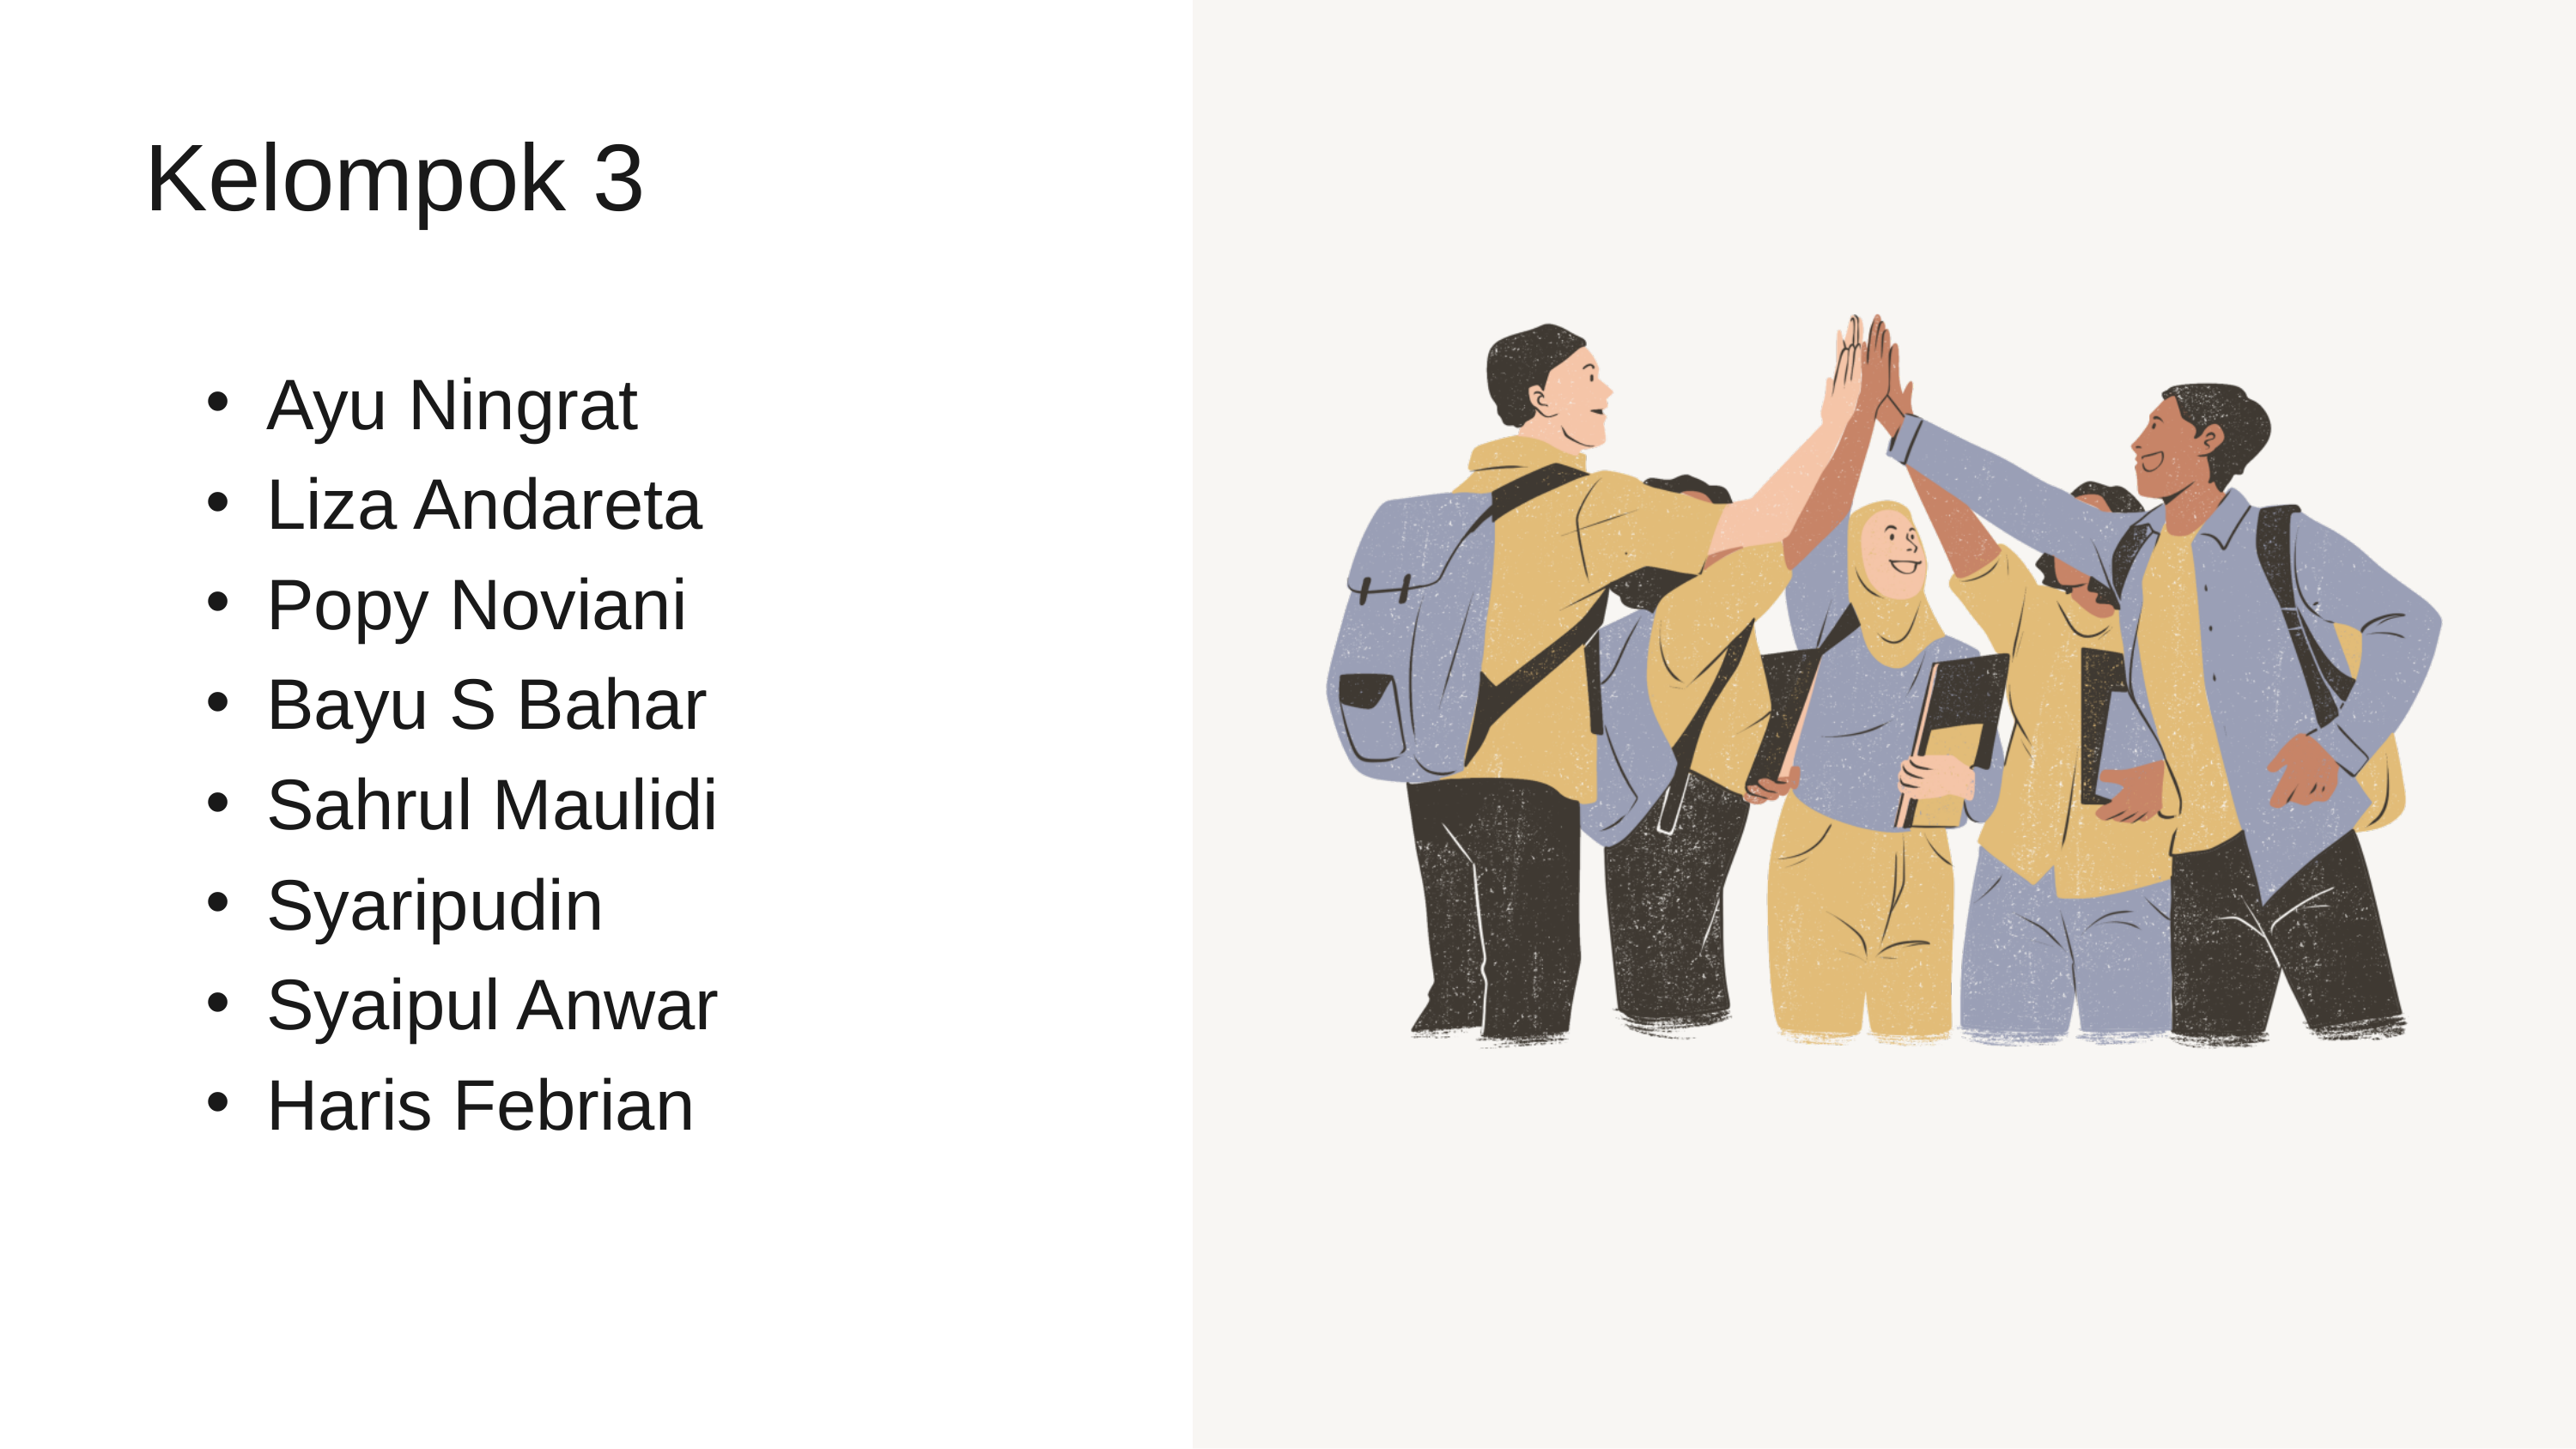

Kelompok 3

Ayu Ningrat
Liza Andareta
Popy Noviani
Bayu S Bahar
Sahrul Maulidi
Syaripudin
Syaipul Anwar
Haris Febrian